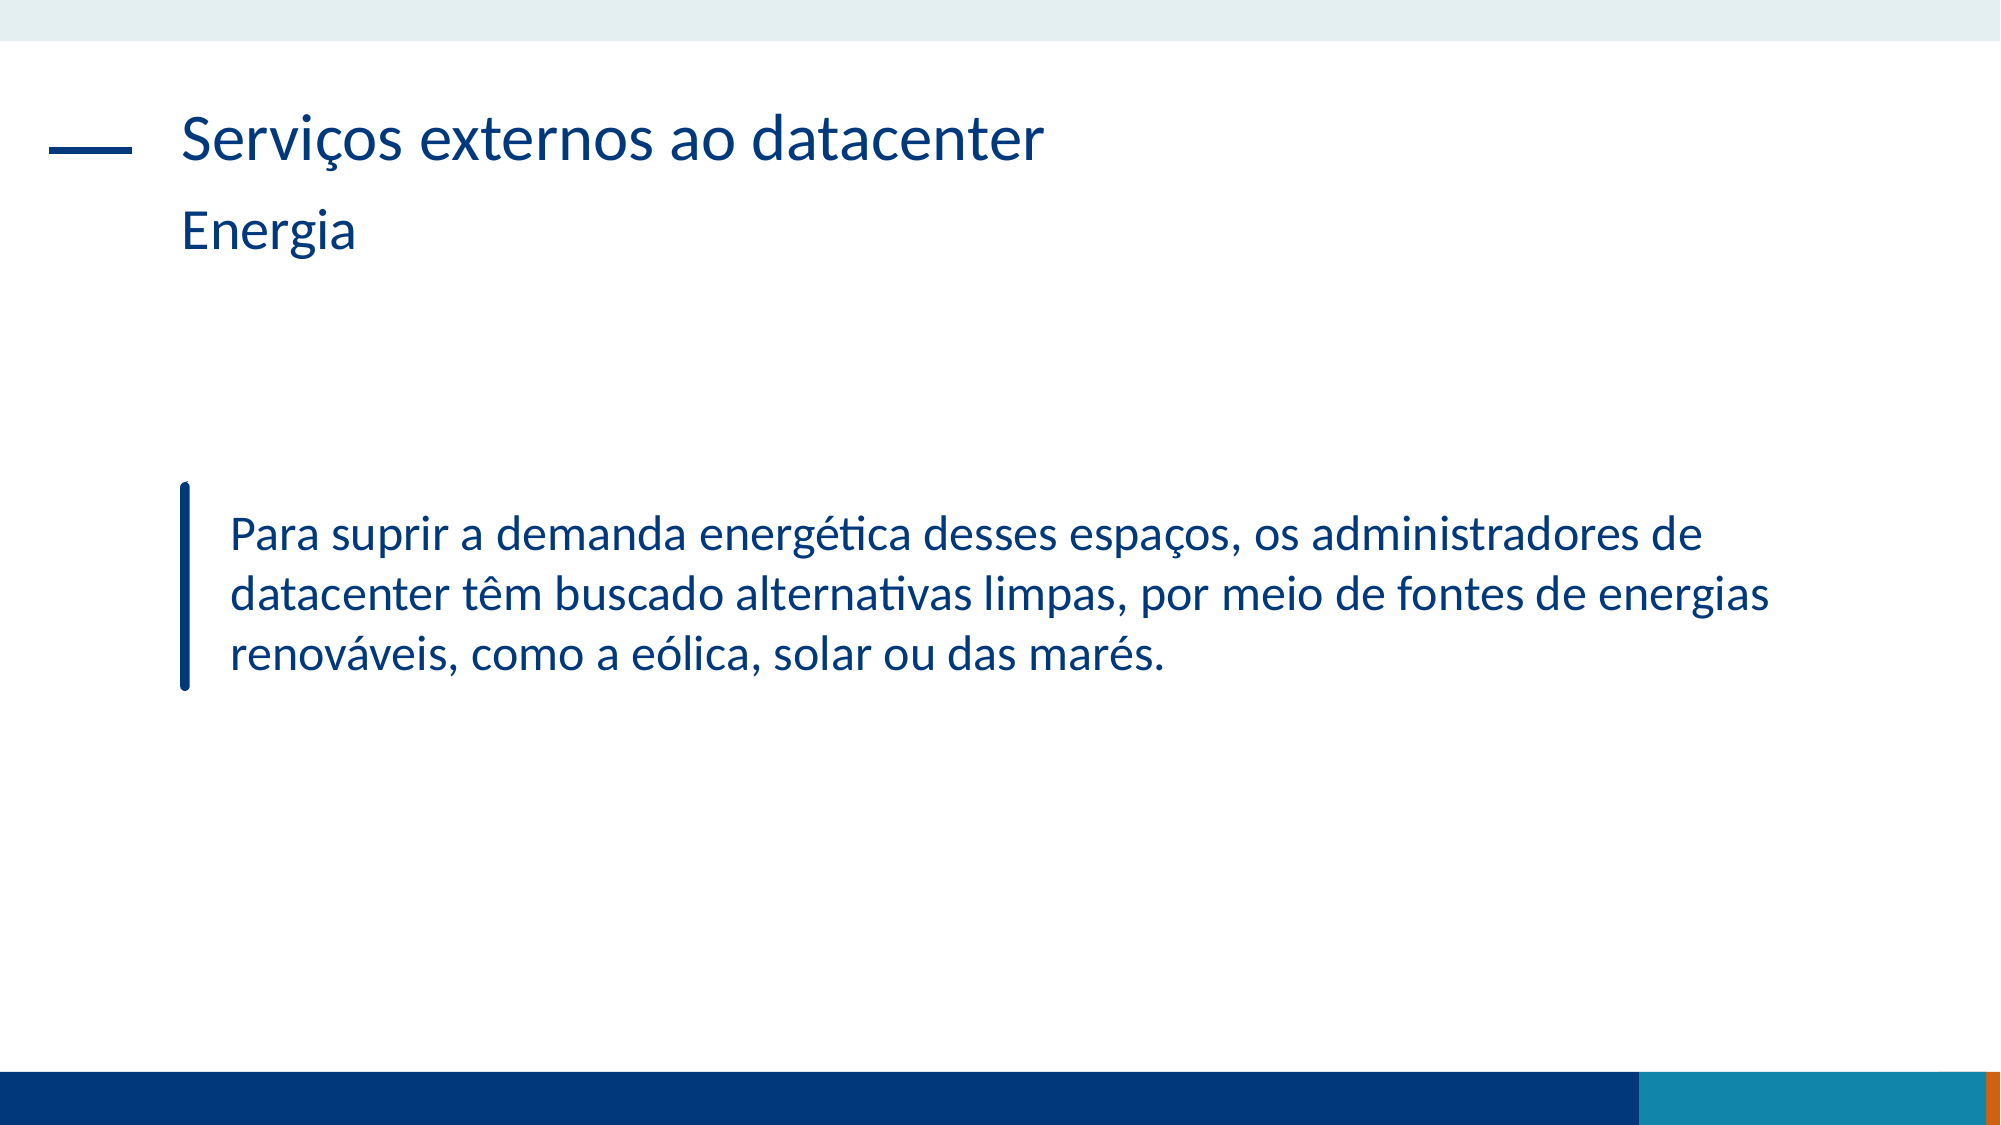

Serviços externos ao datacenter

Energia

Para suprir a demanda energética desses espaços, os administradores de datacenter têm buscado alternativas limpas, por meio de fontes de energias renováveis, como a eólica, solar ou das marés.